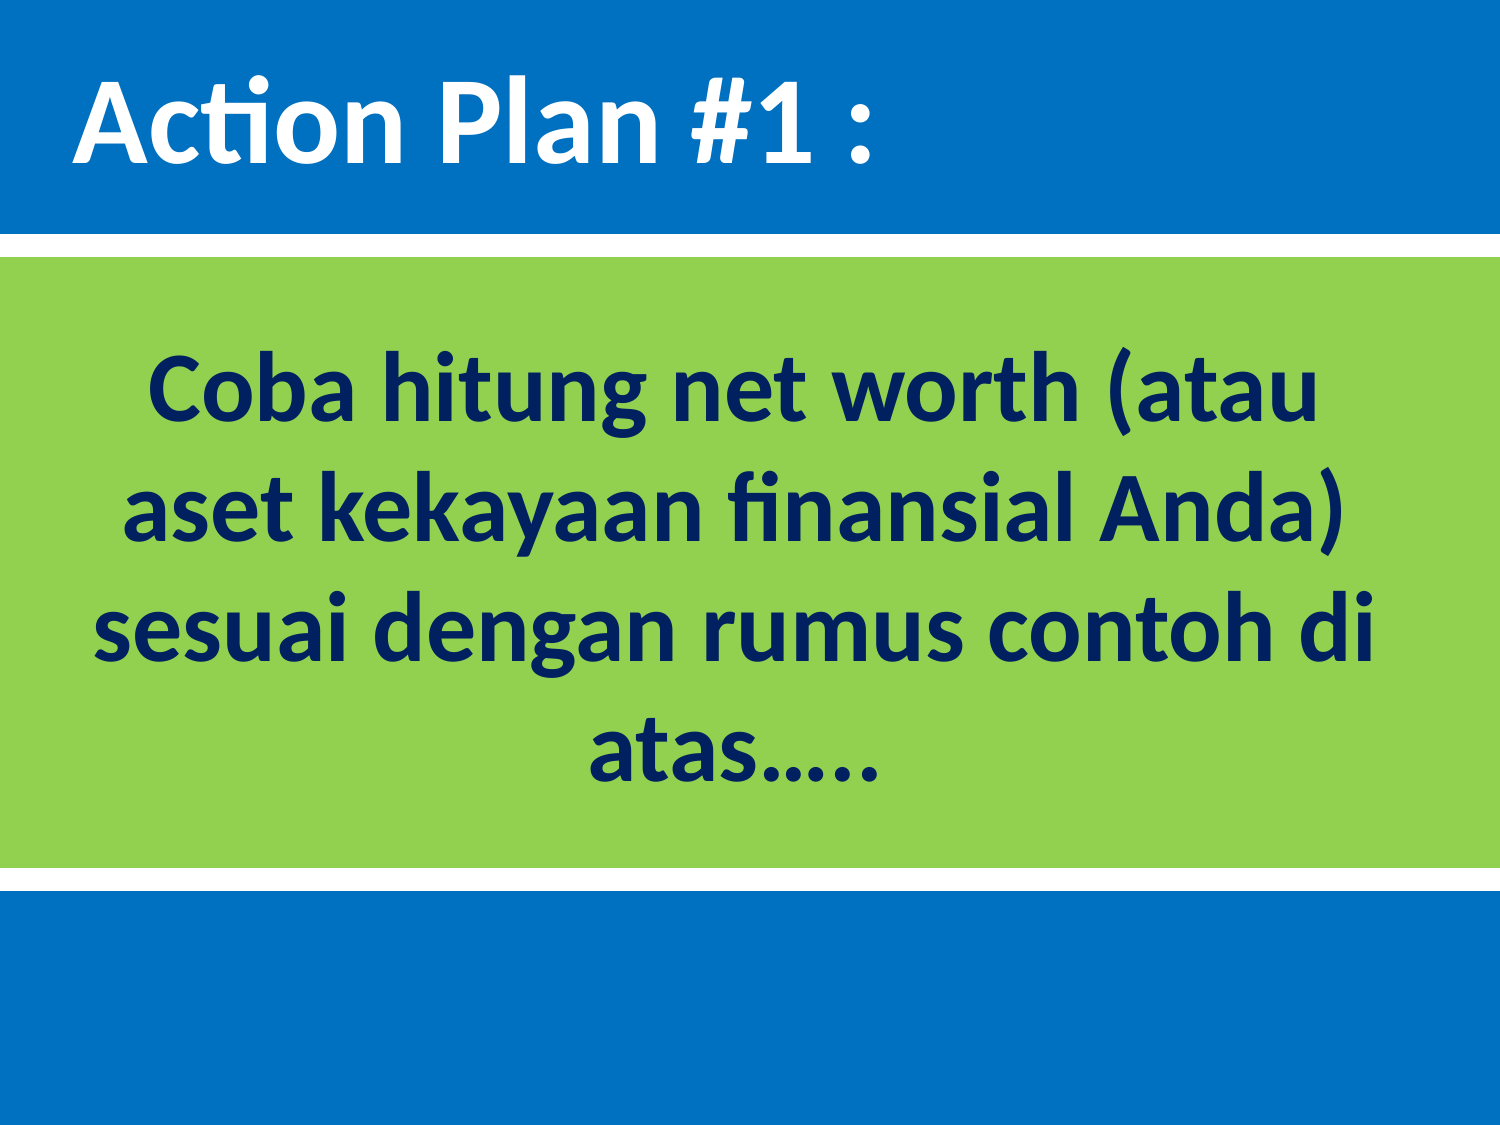

Action Plan #1 :

Coba hitung net worth (atau aset kekayaan finansial Anda) sesuai dengan rumus contoh di atas…..